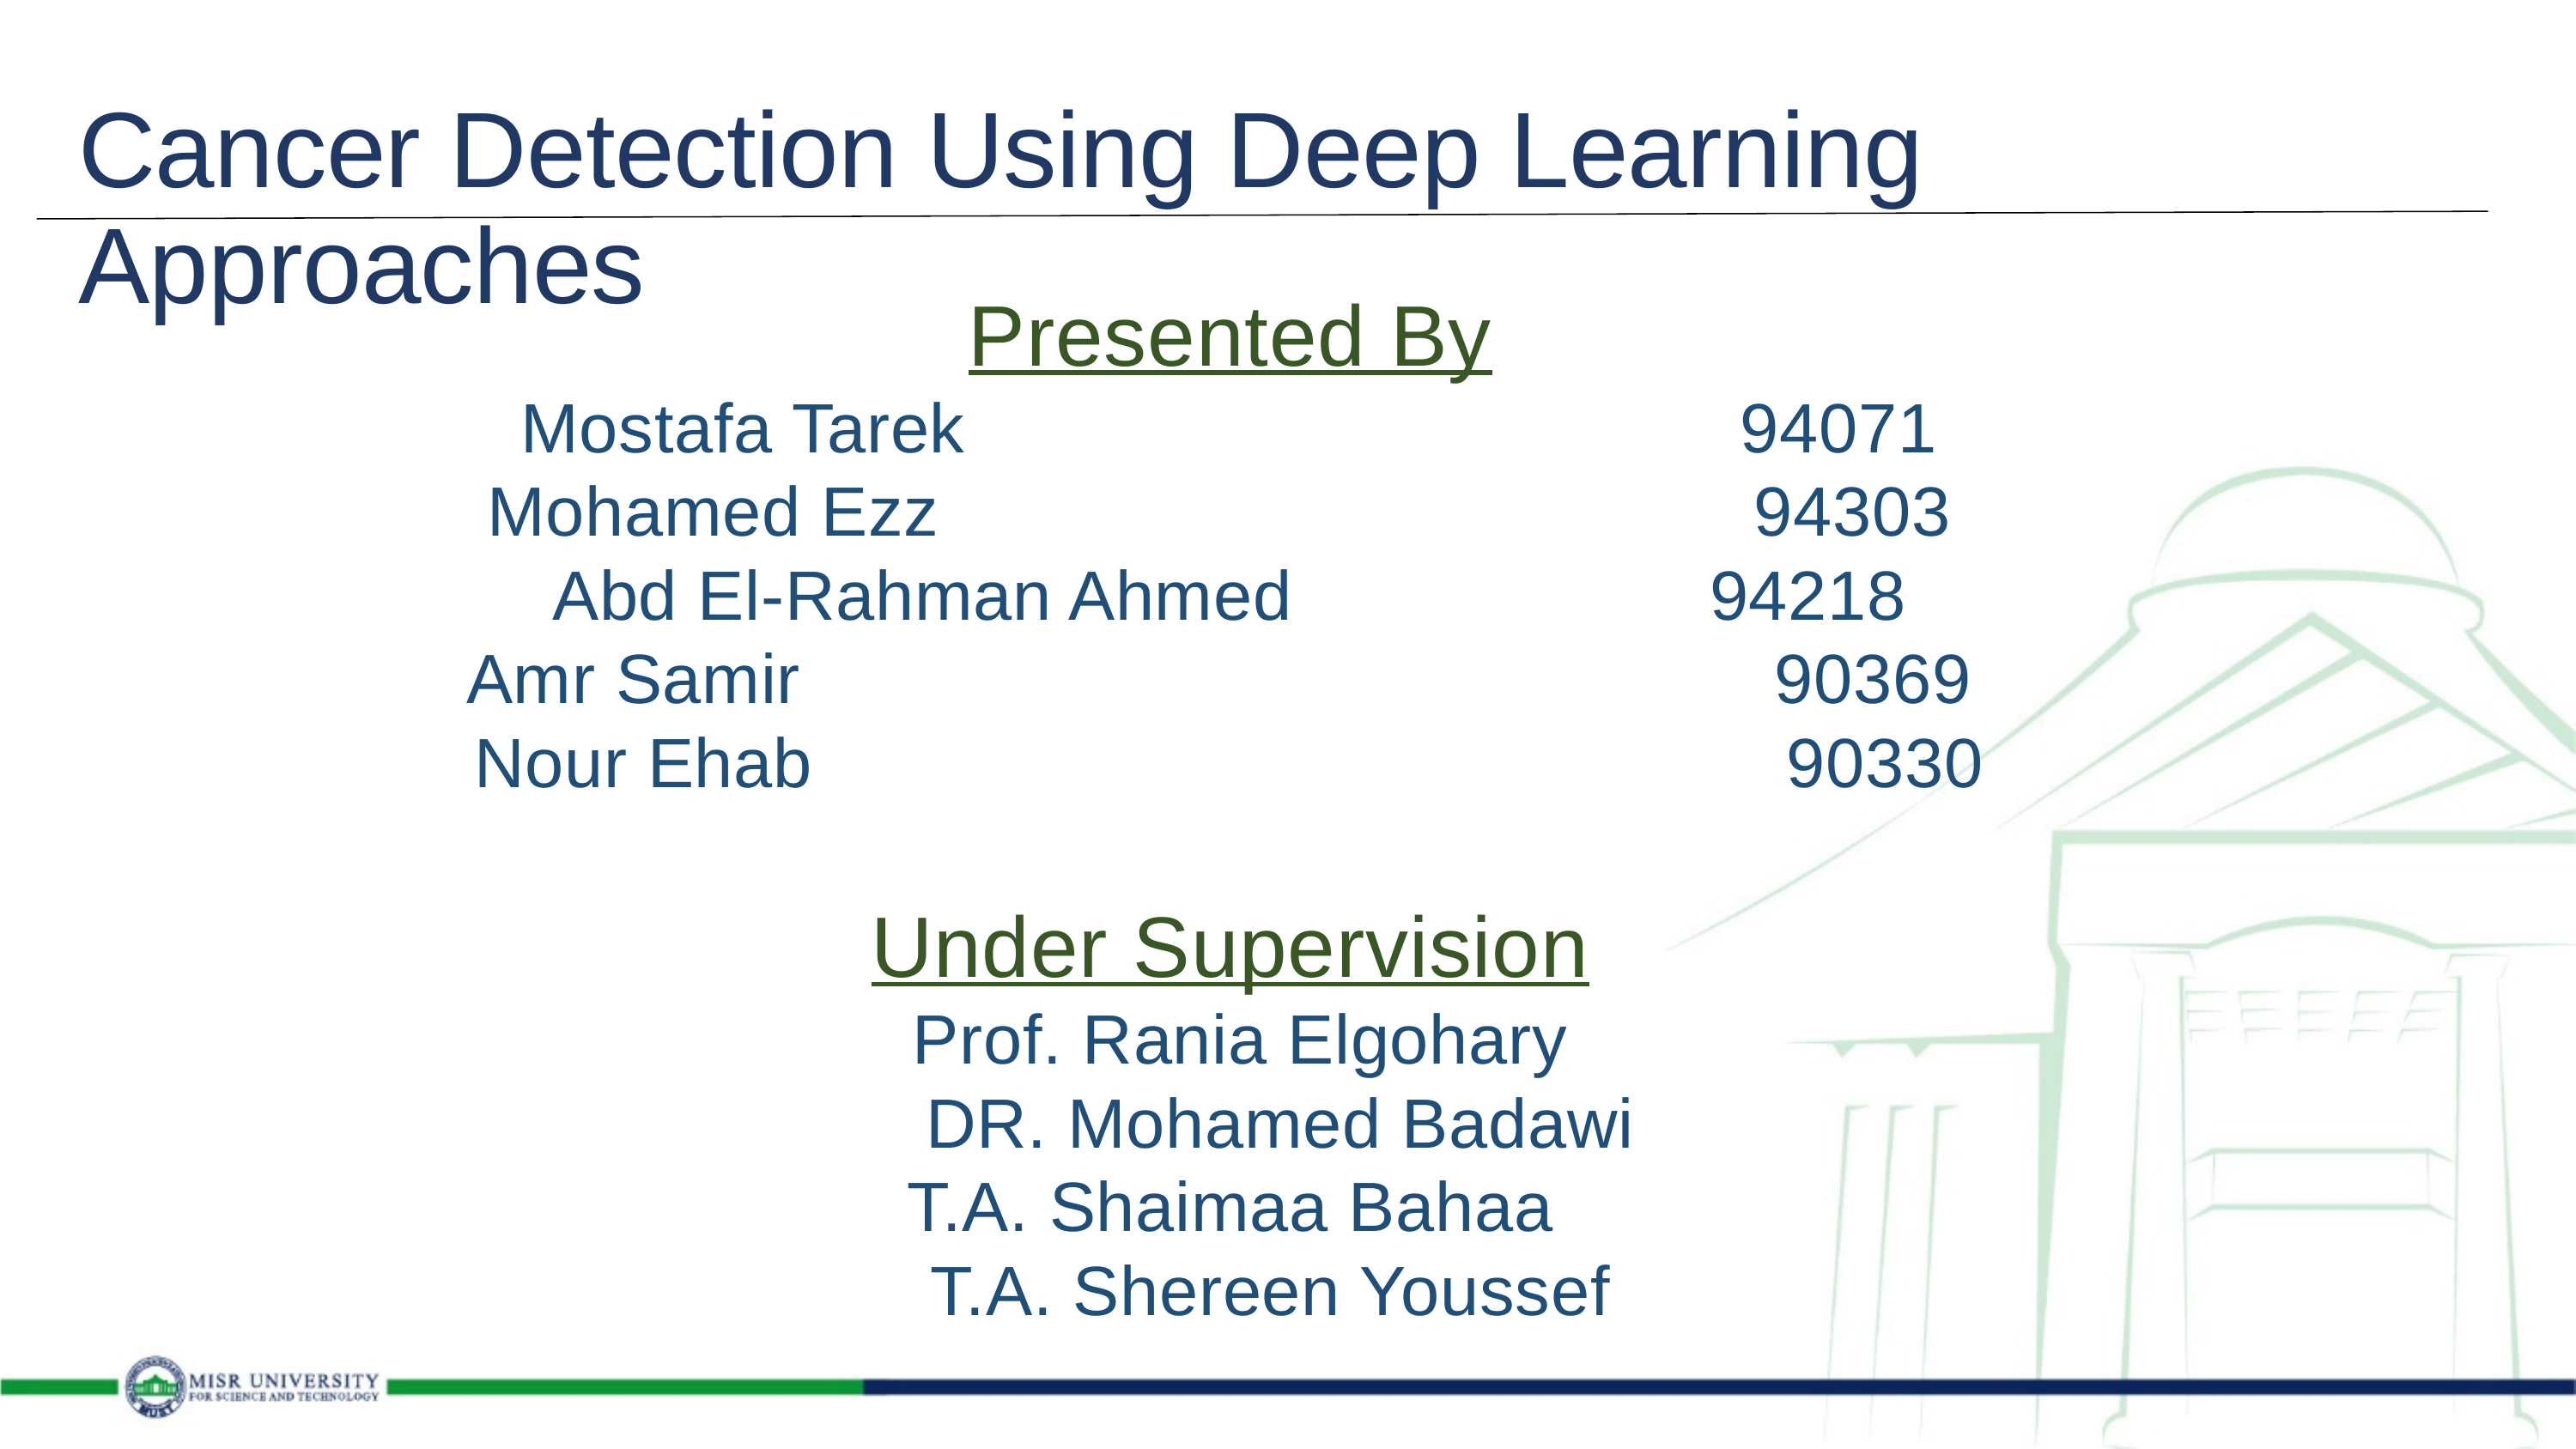

Cancer Detection Using Deep Learning Approaches

Presented By
Mostafa Tarek                                       94071
Mohamed Ezz                                         94303
Abd El-Rahman Ahmed                     94218
Amr Samir                                                 90369
Nour Ehab                                                 90330

Under Supervision
 Prof. Rania Elgohary
     DR. Mohamed Badawi
T.A. Shaimaa Bahaa
    T.A. Shereen Youssef